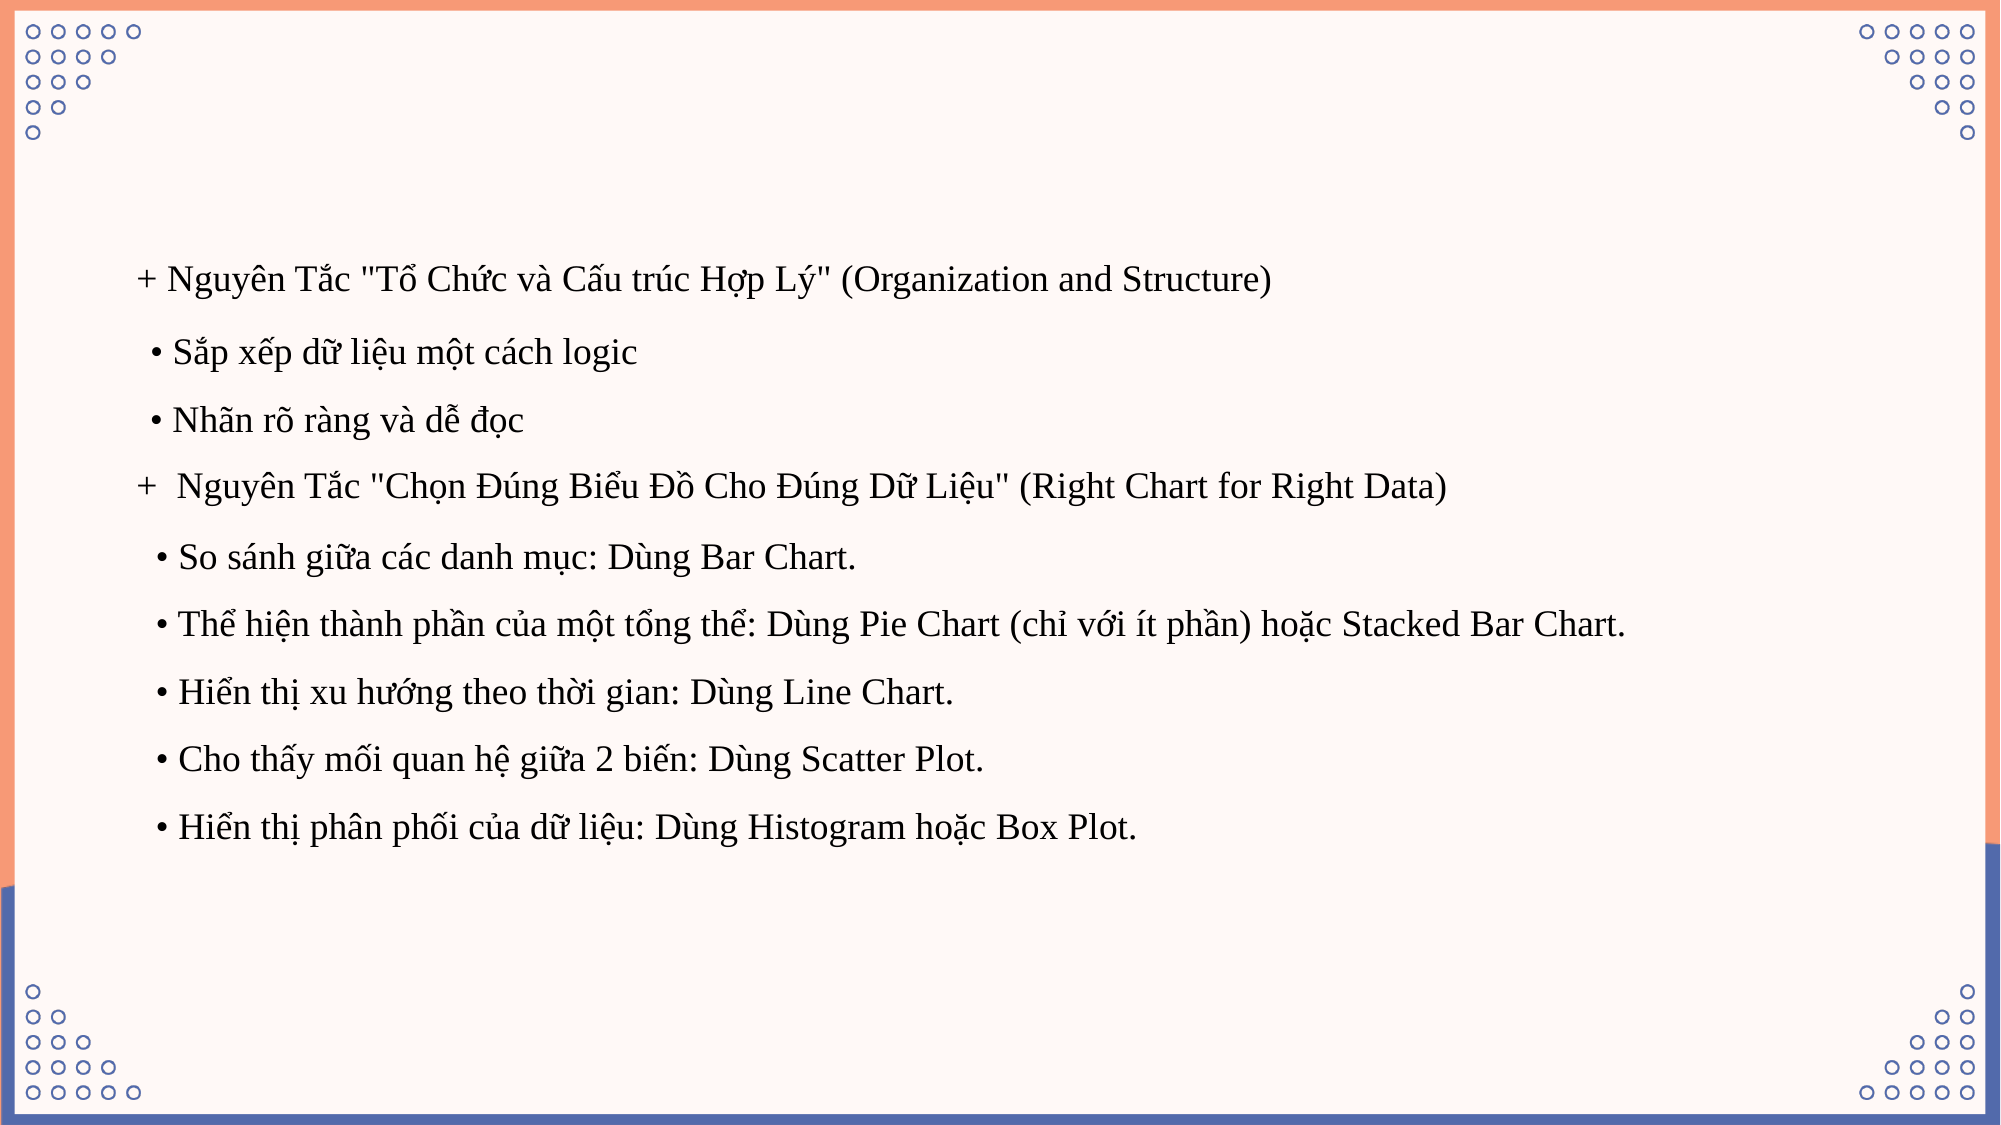

+ Nguyên Tắc "Tổ Chức và Cấu trúc Hợp Lý" (Organization and Structure)
    • Sắp xếp dữ liệu một cách logic
    • Nhãn rõ ràng và dễ đọc
+  Nguyên Tắc "Chọn Đúng Biểu Đồ Cho Đúng Dữ Liệu" (Right Chart for Right Data)
# • So sánh giữa các danh mục: Dùng Bar Chart. • Thể hiện thành phần của một tổng thể: Dùng Pie Chart (chỉ với ít phần) hoặc Stacked Bar Chart. • Hiển thị xu hướng theo thời gian: Dùng Line Chart. • Cho thấy mối quan hệ giữa 2 biến: Dùng Scatter Plot. • Hiển thị phân phối của dữ liệu: Dùng Histogram hoặc Box Plot.